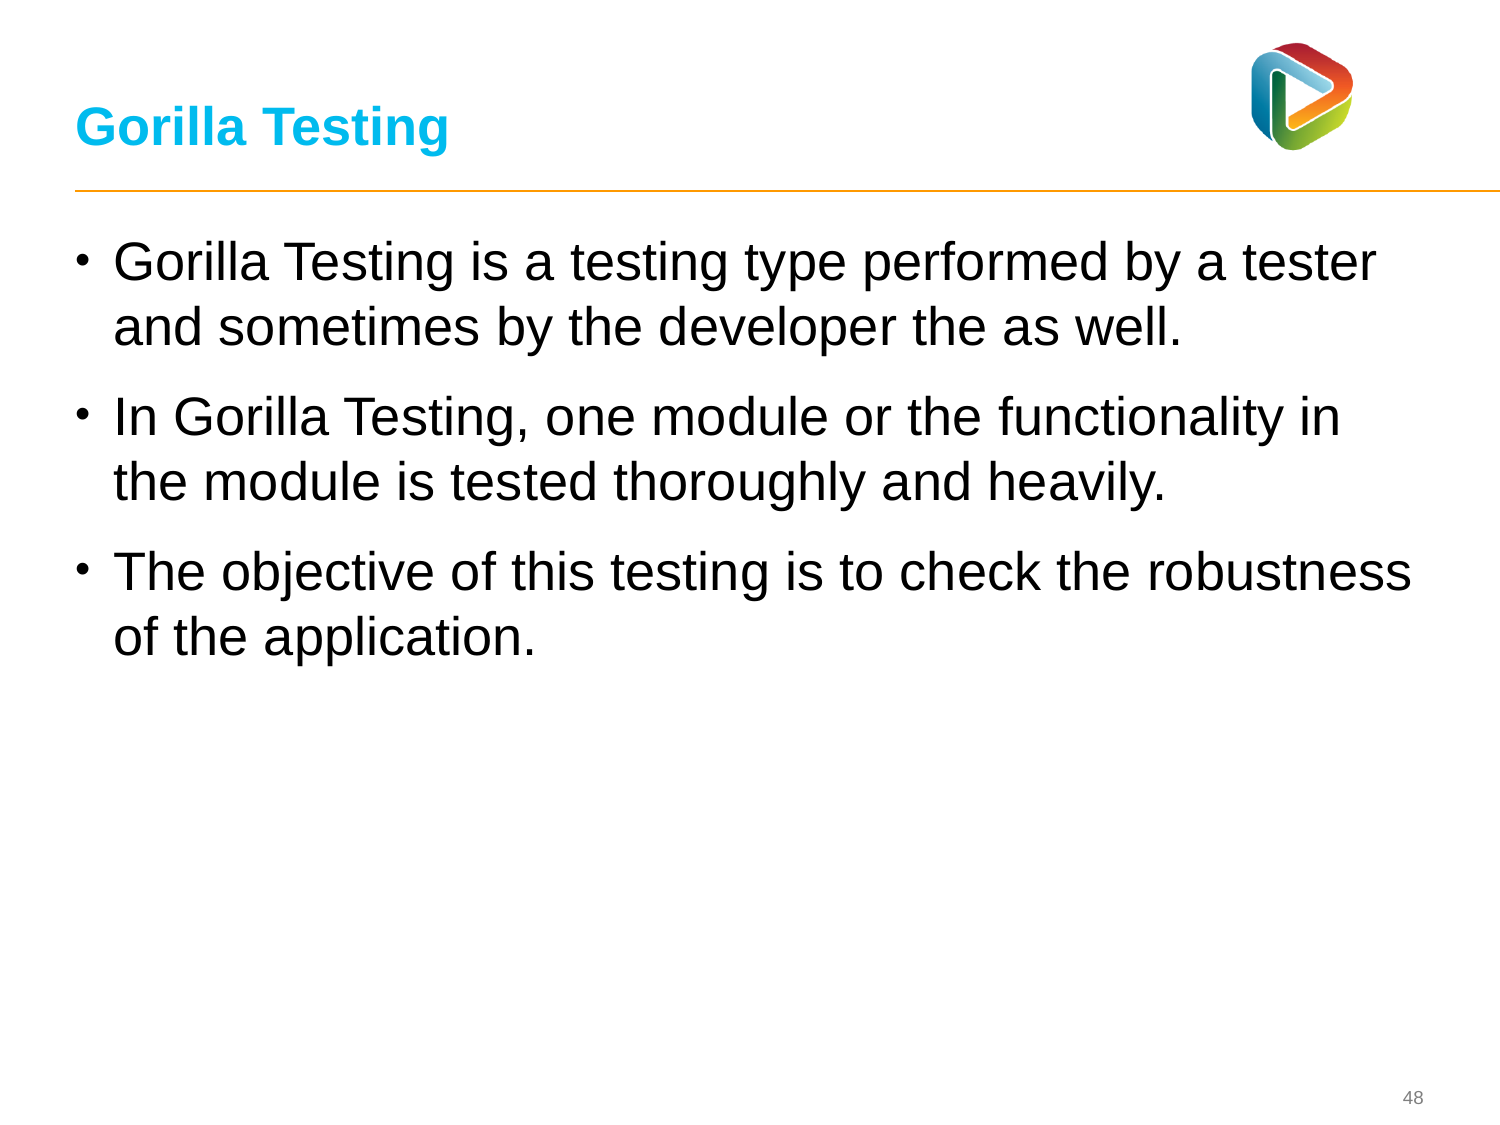

# Gorilla Testing
Gorilla Testing is a testing type performed by a tester and sometimes by the developer the as well.
In Gorilla Testing, one module or the functionality in the module is tested thoroughly and heavily.
The objective of this testing is to check the robustness of the application.